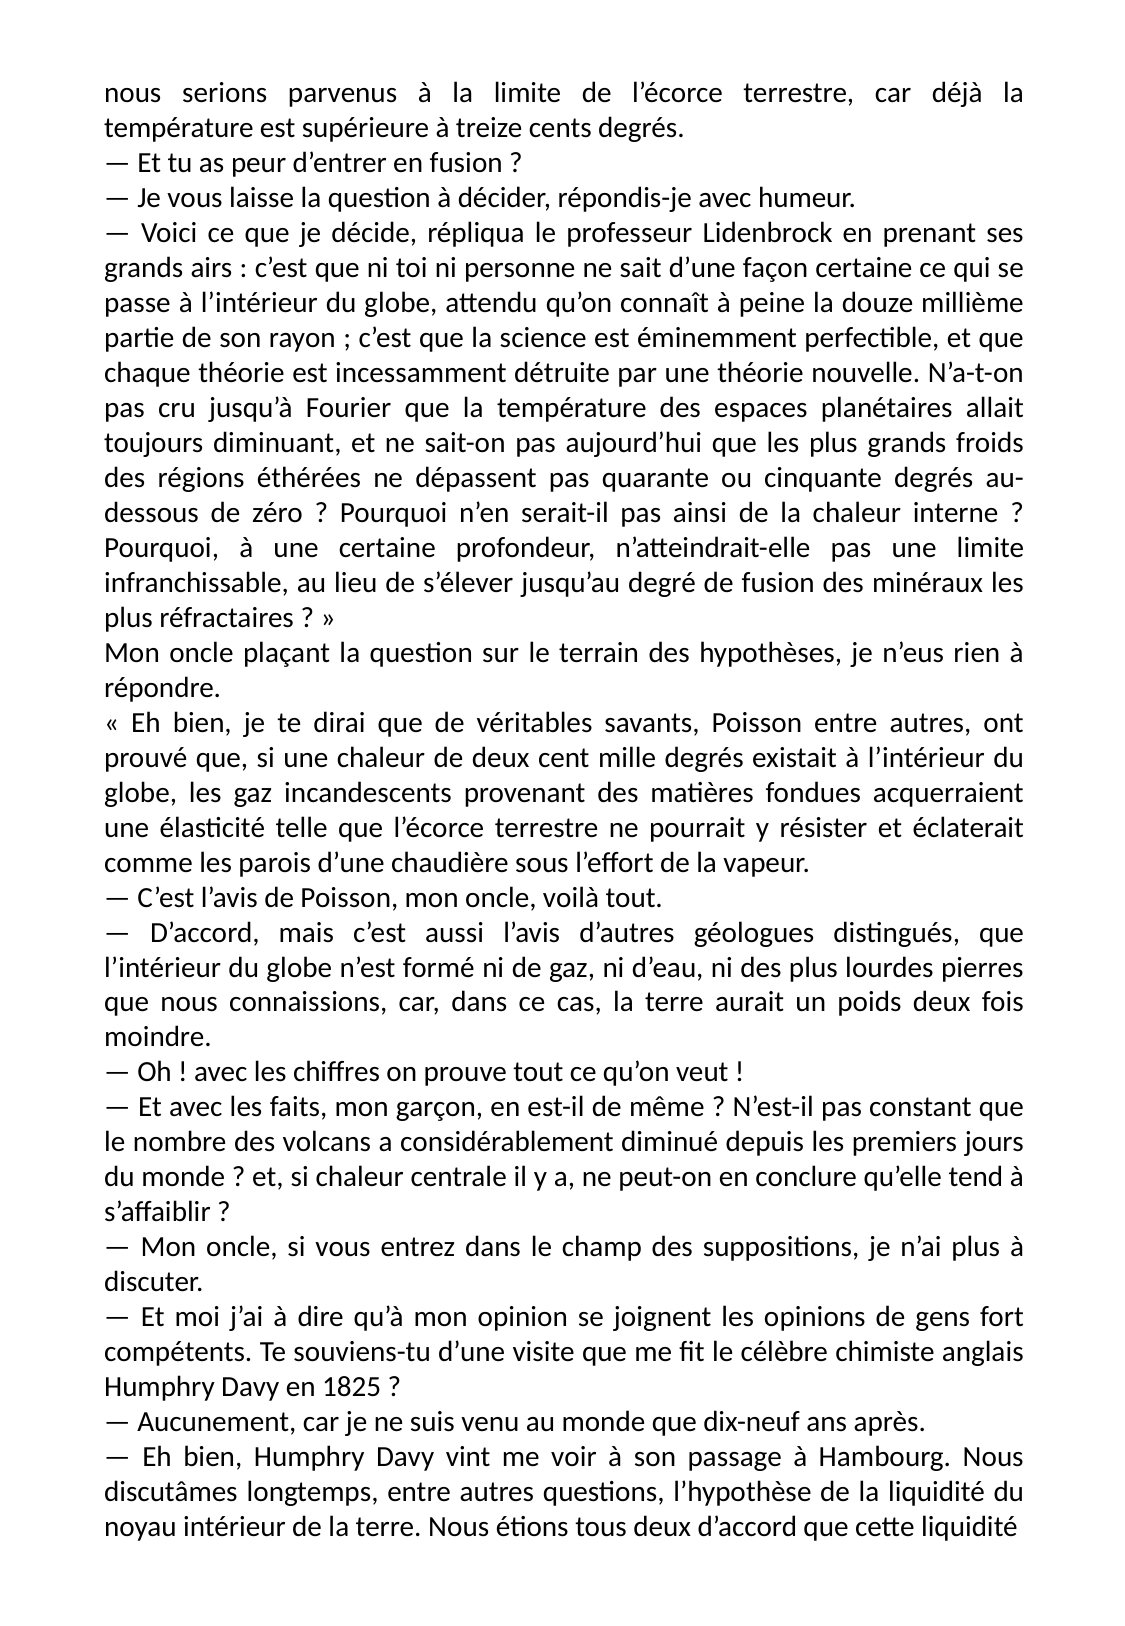

nous serions parvenus à la limite de l’écorce terrestre, car déjà la température est supérieure à treize cents degrés.
— Et tu as peur d’entrer en fusion ?
— Je vous laisse la question à décider, répondis-je avec humeur.
— Voici ce que je décide, répliqua le professeur Lidenbrock en prenant ses grands airs : c’est que ni toi ni personne ne sait d’une façon certaine ce qui se passe à l’intérieur du globe, attendu qu’on connaît à peine la douze millième partie de son rayon ; c’est que la science est éminemment perfectible, et que chaque théorie est incessamment détruite par une théorie nouvelle. N’a-t-on pas cru jusqu’à Fourier que la température des espaces planétaires allait toujours diminuant, et ne sait-on pas aujourd’hui que les plus grands froids des régions éthérées ne dépassent pas quarante ou cinquante degrés au-dessous de zéro ? Pourquoi n’en serait-il pas ainsi de la chaleur interne ? Pourquoi, à une certaine profondeur, n’atteindrait-elle pas une limite infranchissable, au lieu de s’élever jusqu’au degré de fusion des minéraux les plus réfractaires ? »
Mon oncle plaçant la question sur le terrain des hypothèses, je n’eus rien à répondre.
« Eh bien, je te dirai que de véritables savants, Poisson entre autres, ont prouvé que, si une chaleur de deux cent mille degrés existait à l’intérieur du globe, les gaz incandescents provenant des matières fondues acquerraient une élasticité telle que l’écorce terrestre ne pourrait y résister et éclaterait comme les parois d’une chaudière sous l’effort de la vapeur.
— C’est l’avis de Poisson, mon oncle, voilà tout.
— D’accord, mais c’est aussi l’avis d’autres géologues distingués, que l’intérieur du globe n’est formé ni de gaz, ni d’eau, ni des plus lourdes pierres que nous connaissions, car, dans ce cas, la terre aurait un poids deux fois moindre.
— Oh ! avec les chiffres on prouve tout ce qu’on veut !
— Et avec les faits, mon garçon, en est-il de même ? N’est-il pas constant que le nombre des volcans a considérablement diminué depuis les premiers jours du monde ? et, si chaleur centrale il y a, ne peut-on en conclure qu’elle tend à s’affaiblir ?
— Mon oncle, si vous entrez dans le champ des suppositions, je n’ai plus à discuter.
— Et moi j’ai à dire qu’à mon opinion se joignent les opinions de gens fort compétents. Te souviens-tu d’une visite que me fit le célèbre chimiste anglais Humphry Davy en 1825 ?
— Aucunement, car je ne suis venu au monde que dix-neuf ans après.
— Eh bien, Humphry Davy vint me voir à son passage à Hambourg. Nous discutâmes longtemps, entre autres questions, l’hypothèse de la liquidité du noyau intérieur de la terre. Nous étions tous deux d’accord que cette liquidité